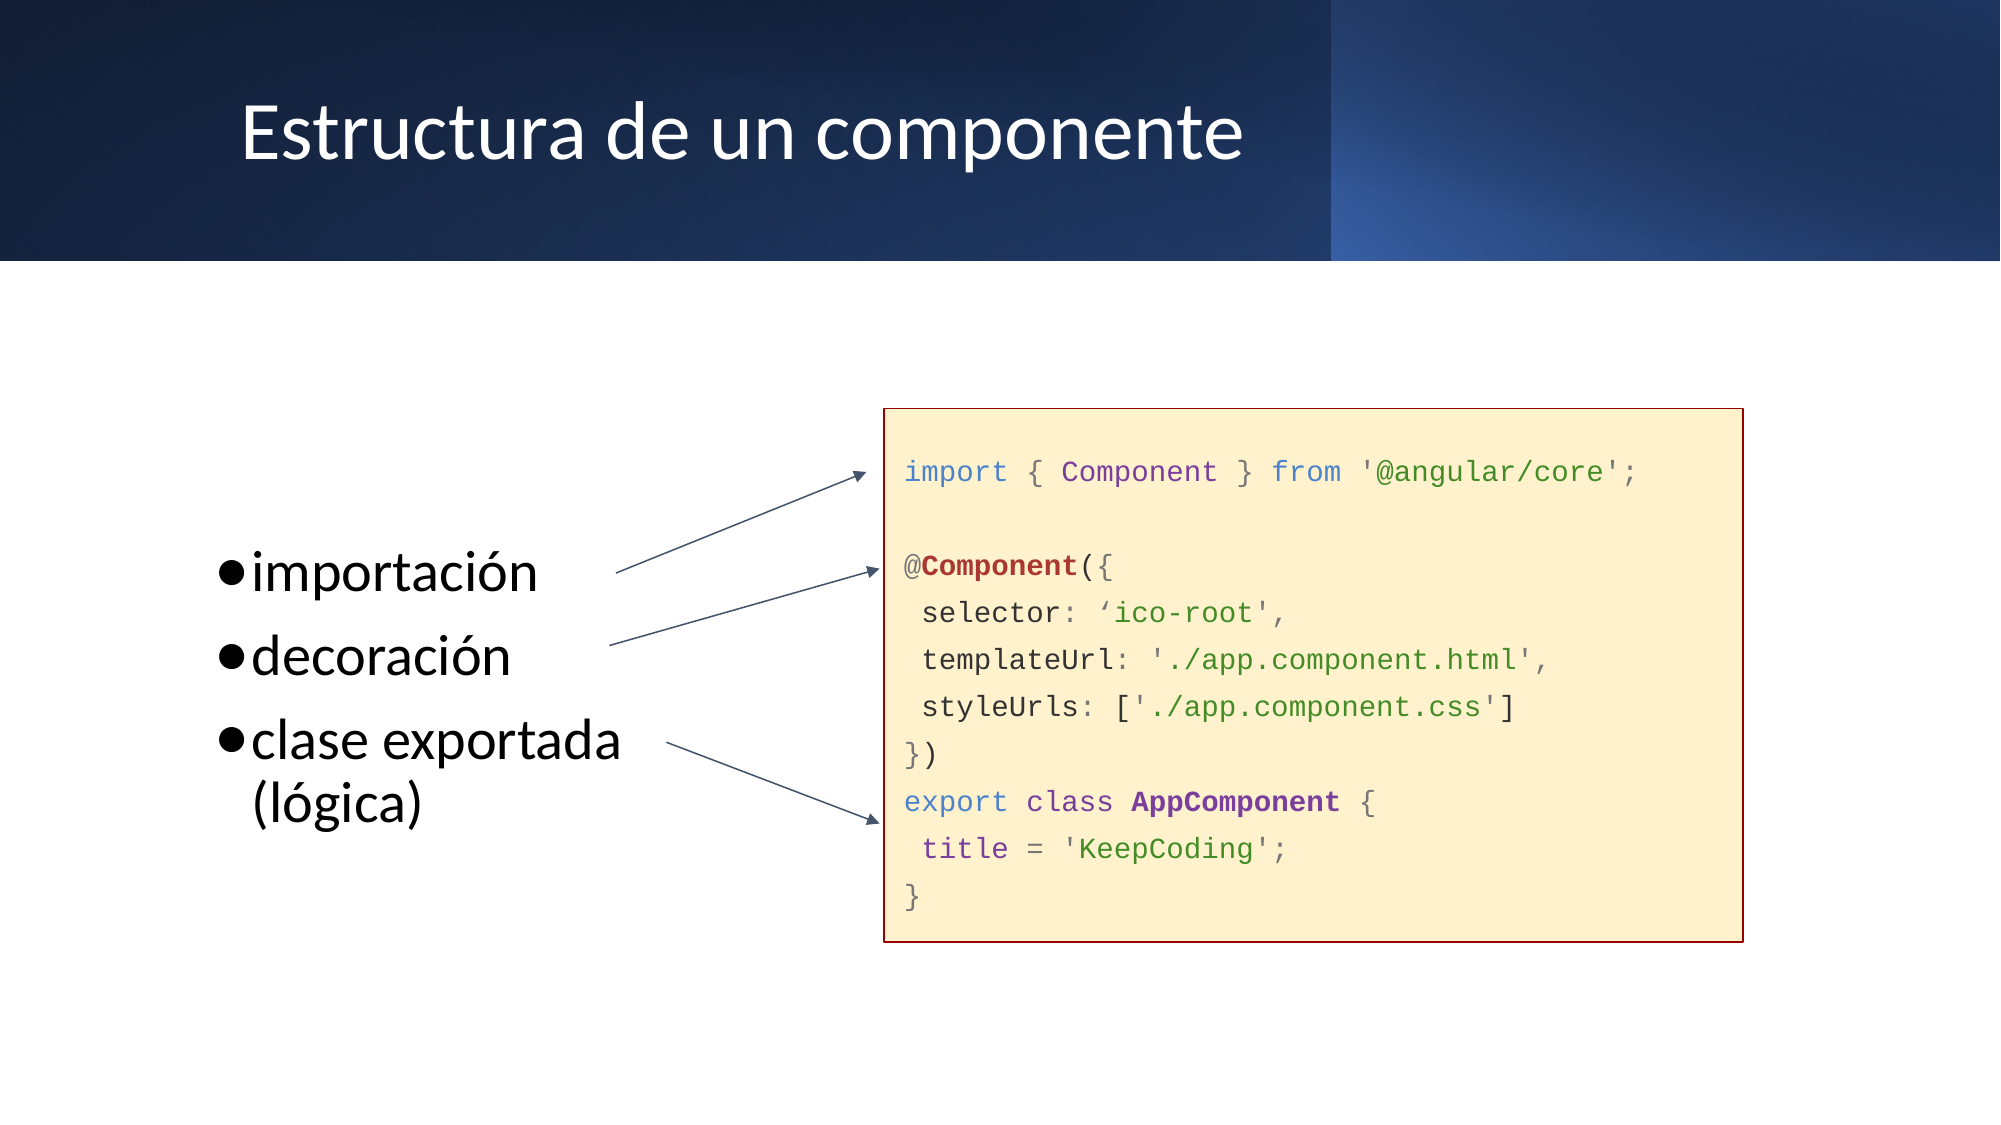

# Estructura de un componente
import { Component } from '@angular/core';

@Component({
 selector: ‘ico-root',
 templateUrl: './app.component.html',
 styleUrls: ['./app.component.css']
})
export class AppComponent {
 title = 'KeepCoding';
}
importación
decoración
clase exportada
(lógica)